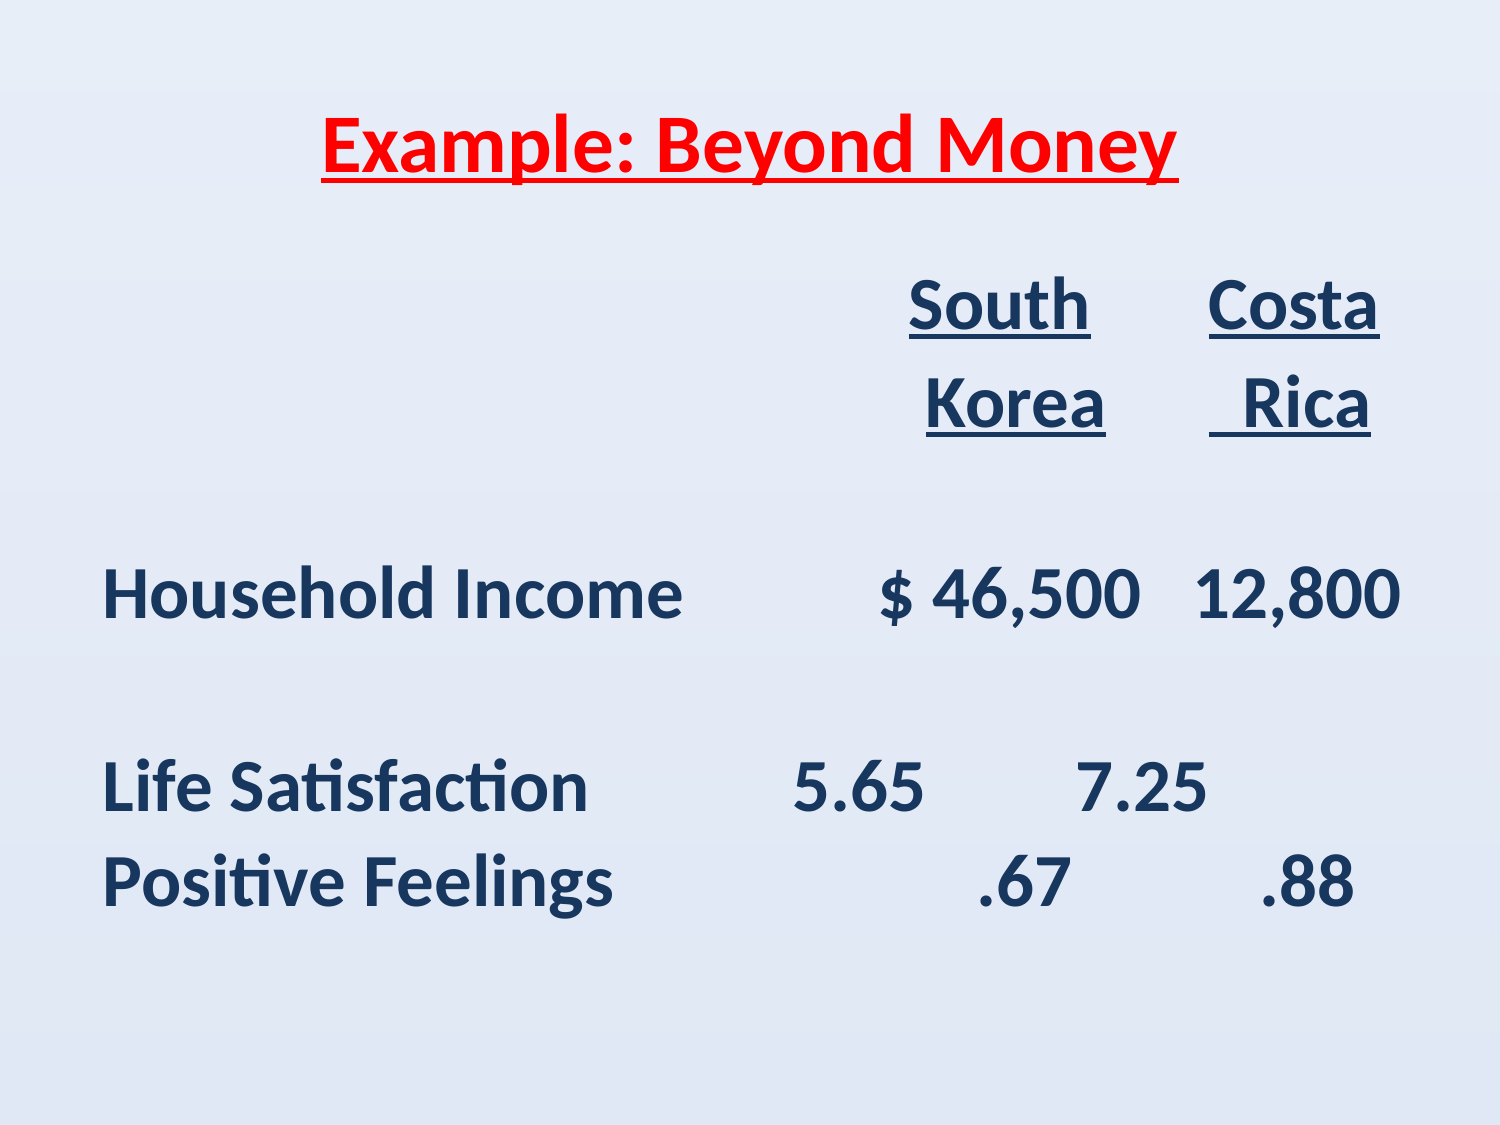

Example: Beyond Money
						South 	Costa
						 Korea	  Rica

Household Income	       $ 46,500   12,800

Life Satisfaction		  5.65	 7.25
Positive Feelings	   	    .67	   .88